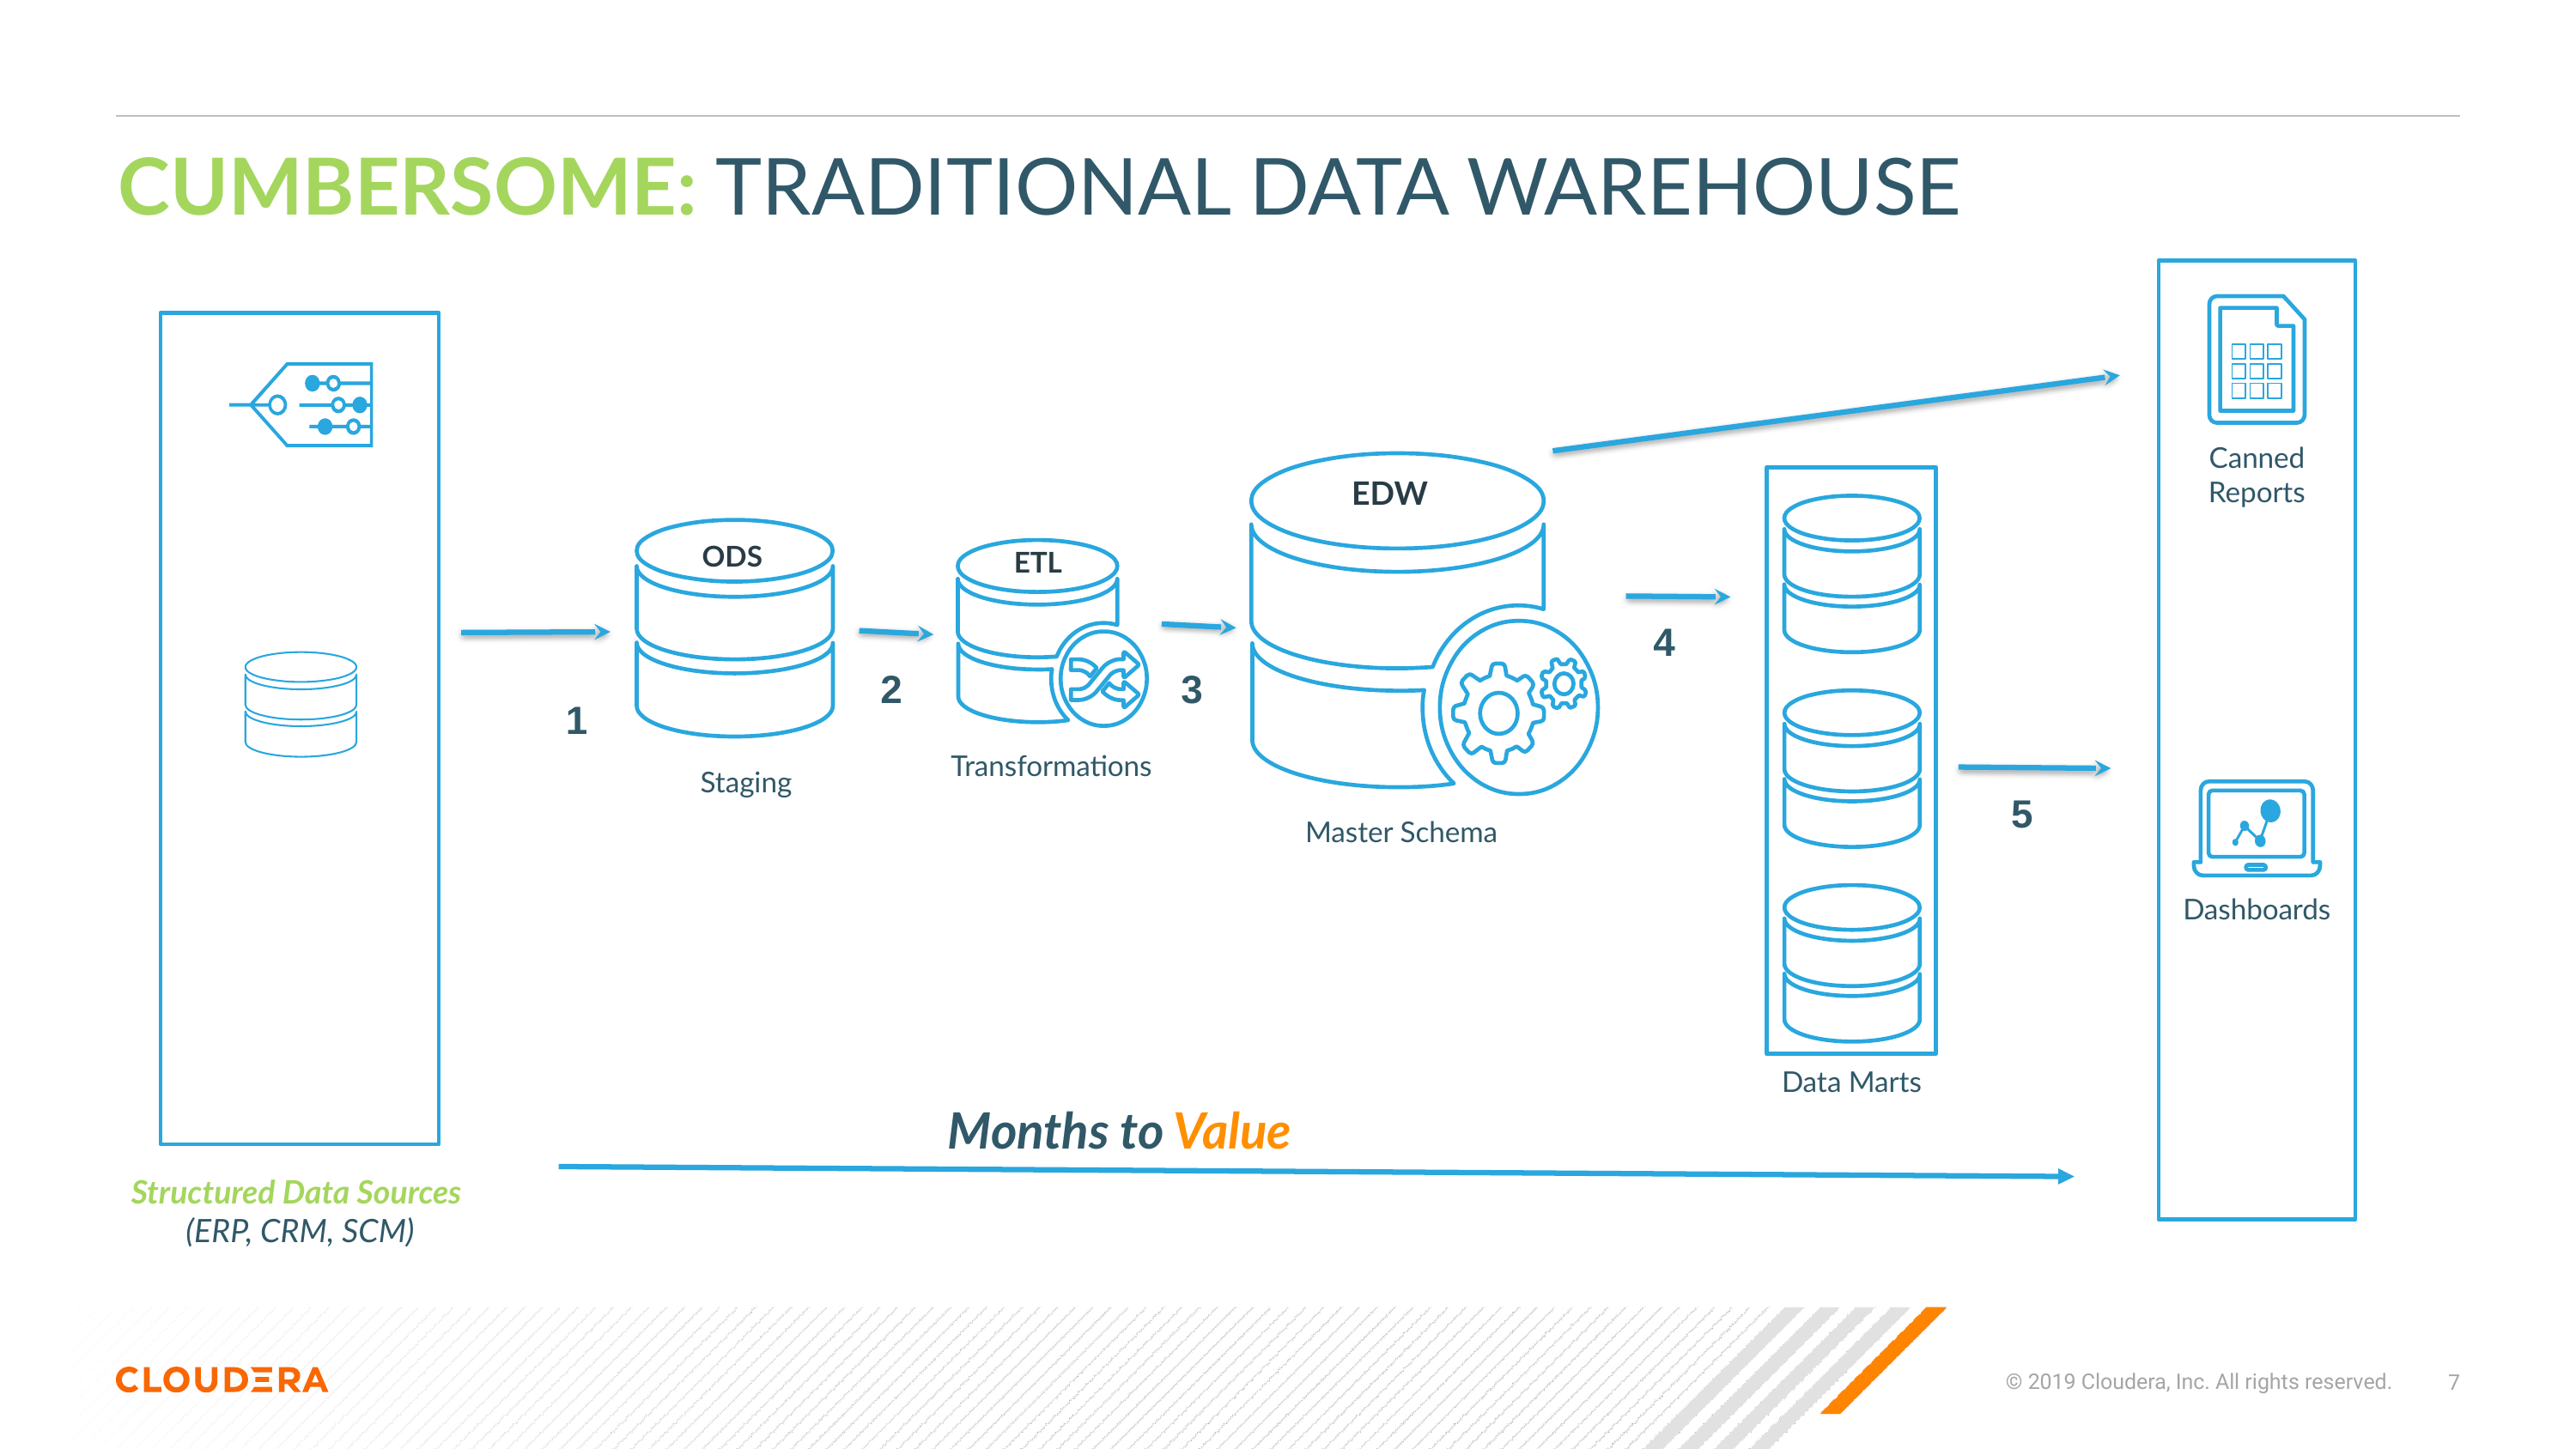

# CUMBERSOME: TRADITIONAL DATA WAREHOUSE

Canned
Reports

EDW

ODS

ETL

4

2
3
1

 Transformations
   Staging
5

Master Schema
Dashboards

Data Marts
Months to Value
Structured Data Sources
(ERP, CRM, SCM)